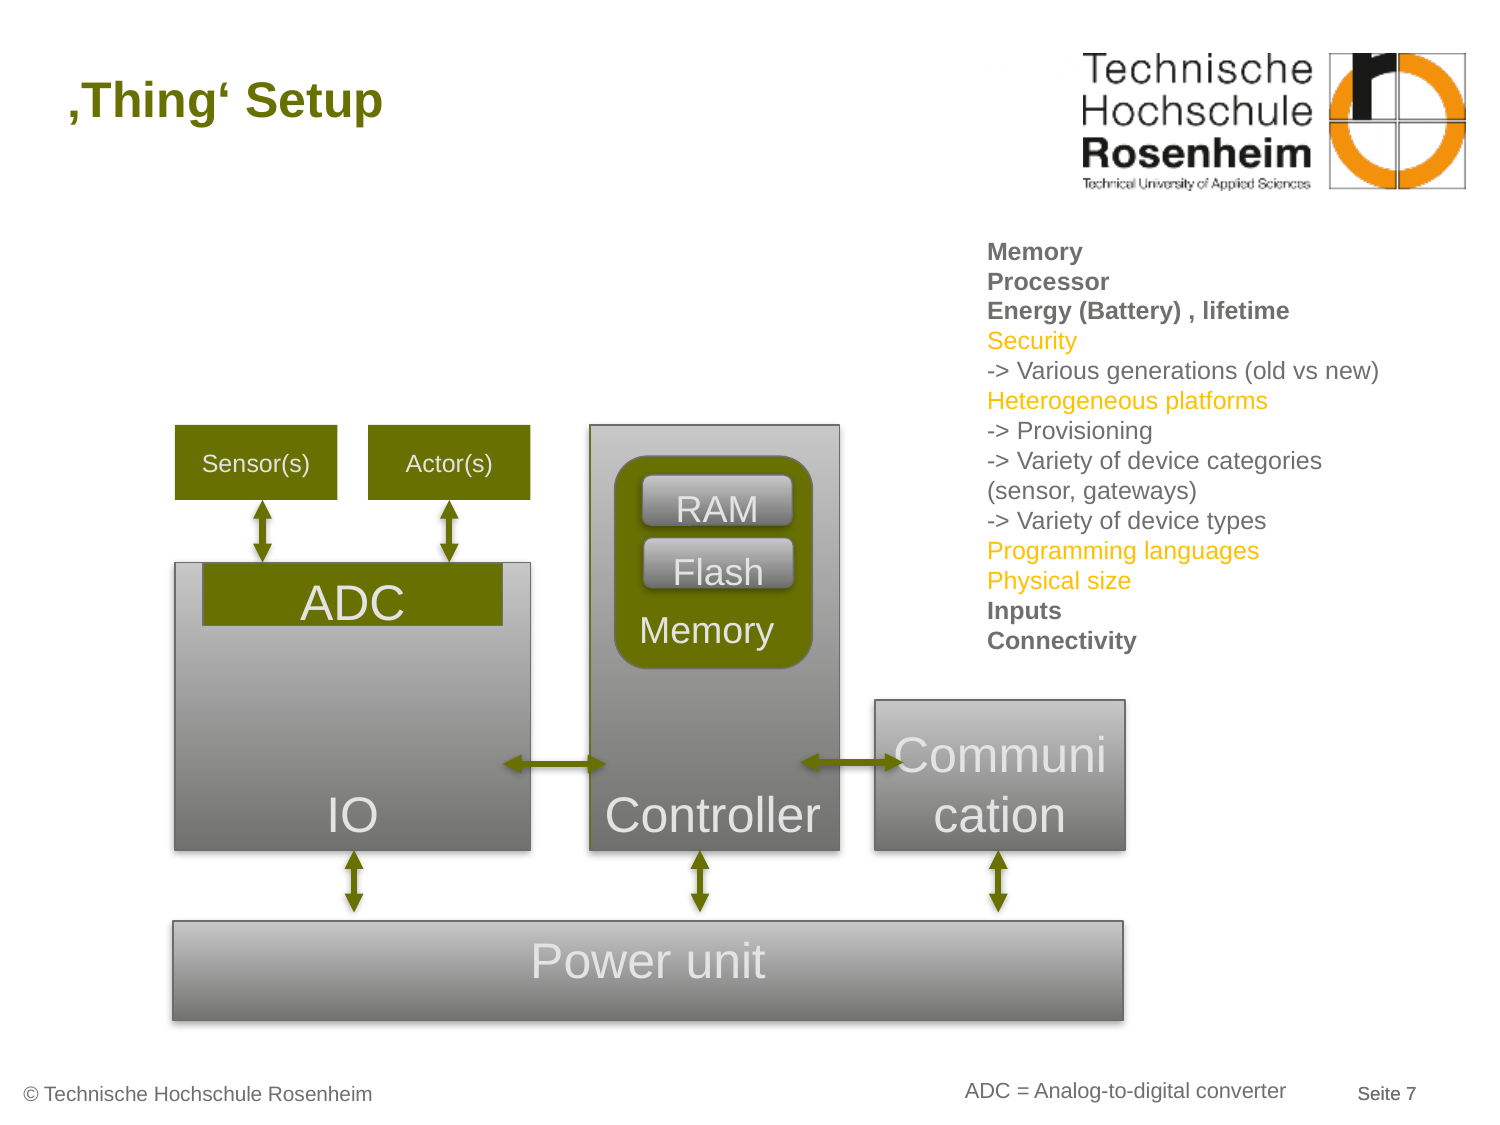

# ‚Thing‘ Setup
Memory
Processor
Energy (Battery) , lifetime
Security
-> Various generations (old vs new)
Heterogeneous platforms
-> Provisioning
-> Variety of device categories (sensor, gateways)
-> Variety of device types
Programming languages
Physical size
Inputs
Connectivity
Sensor(s)
Actor(s)
Controller
Memory
RAM
Flash
IO
ADC
Communication
Power unit
ADC = Analog-to-digital converter